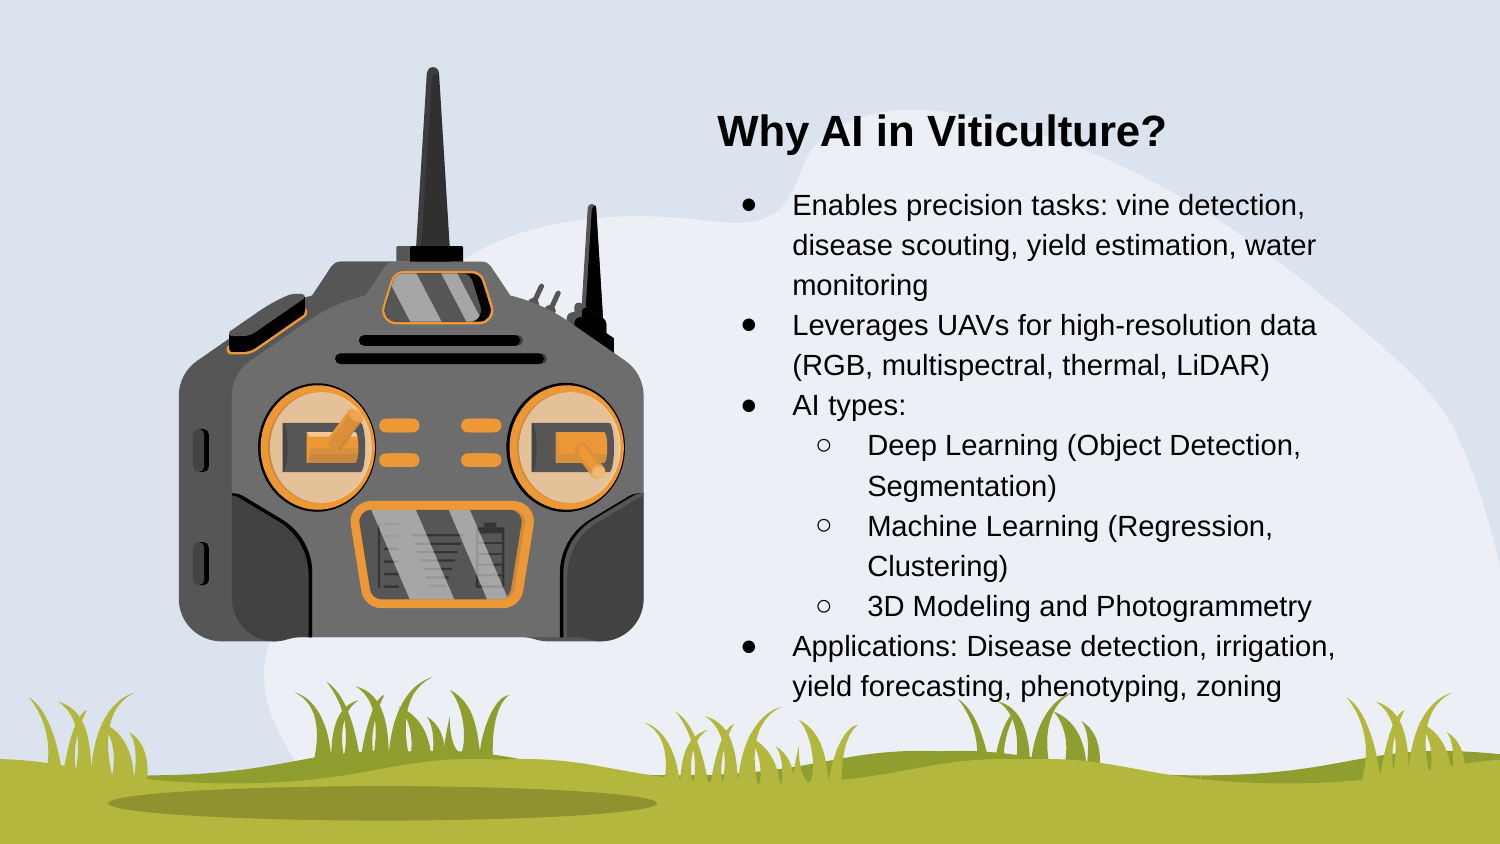

Why AI in Viticulture?
Enables precision tasks: vine detection, disease scouting, yield estimation, water monitoring
Leverages UAVs for high-resolution data (RGB, multispectral, thermal, LiDAR)
AI types:
Deep Learning (Object Detection, Segmentation)
Machine Learning (Regression, Clustering)
3D Modeling and Photogrammetry
Applications: Disease detection, irrigation, yield forecasting, phenotyping, zoning